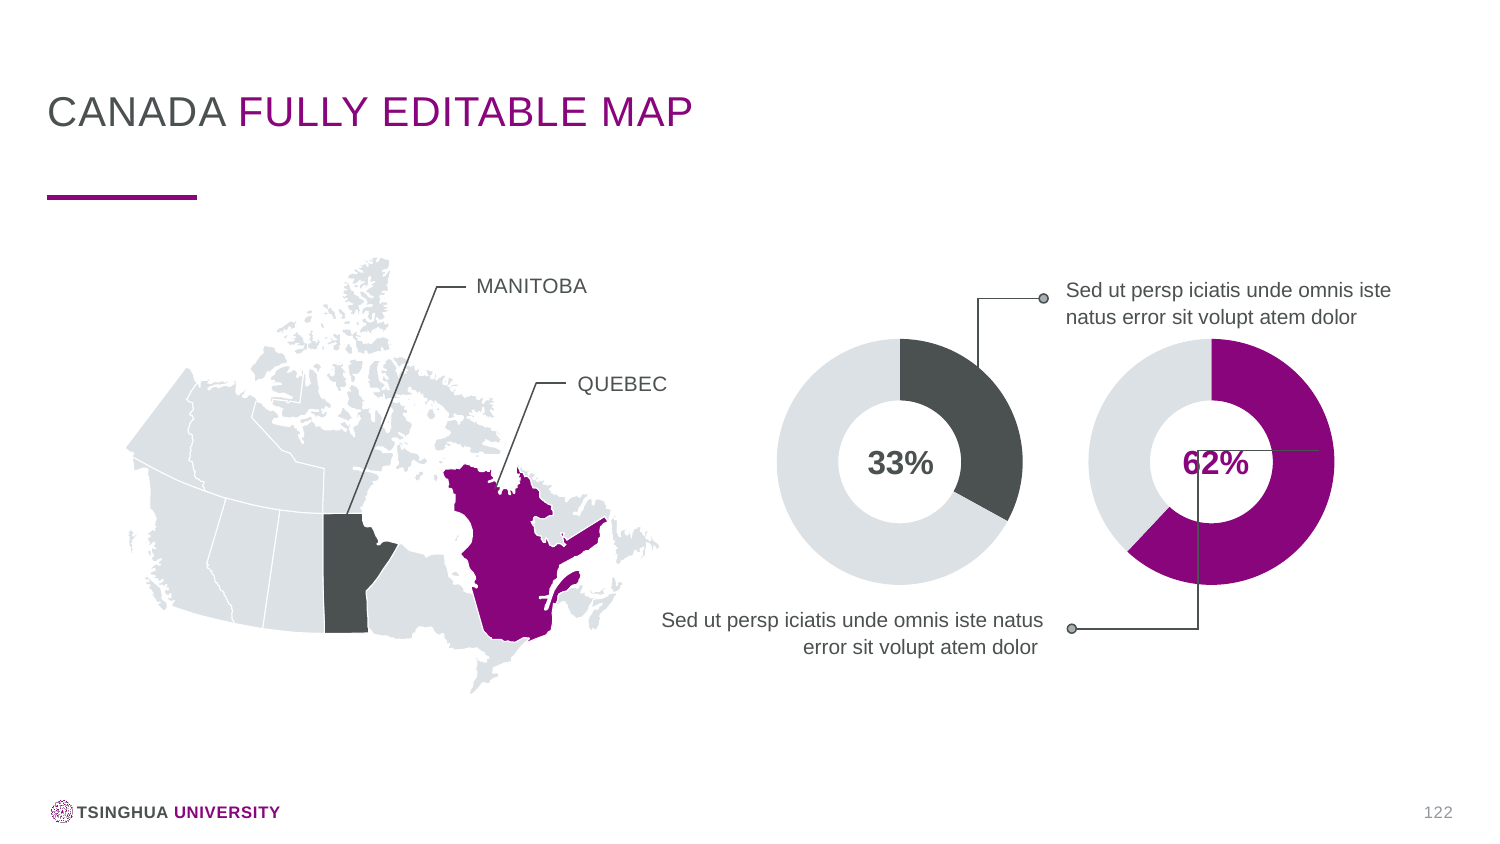

Canada fully editable map

manitoba
Sed ut persp iciatis unde omnis iste natus error sit volupt atem dolor

### Chart

| Category | Sales |
|---|---|
| 1st Qtr | 0.33 |
| 2nd Qtr | 0.67 |

### Chart

| Category | Sales |
|---|---|
| 1st Qtr | 0.62 |
| 2nd Qtr | 0.38 |
Quebec
33%
62%

Sed ut persp iciatis unde omnis iste natus error sit volupt atem dolor